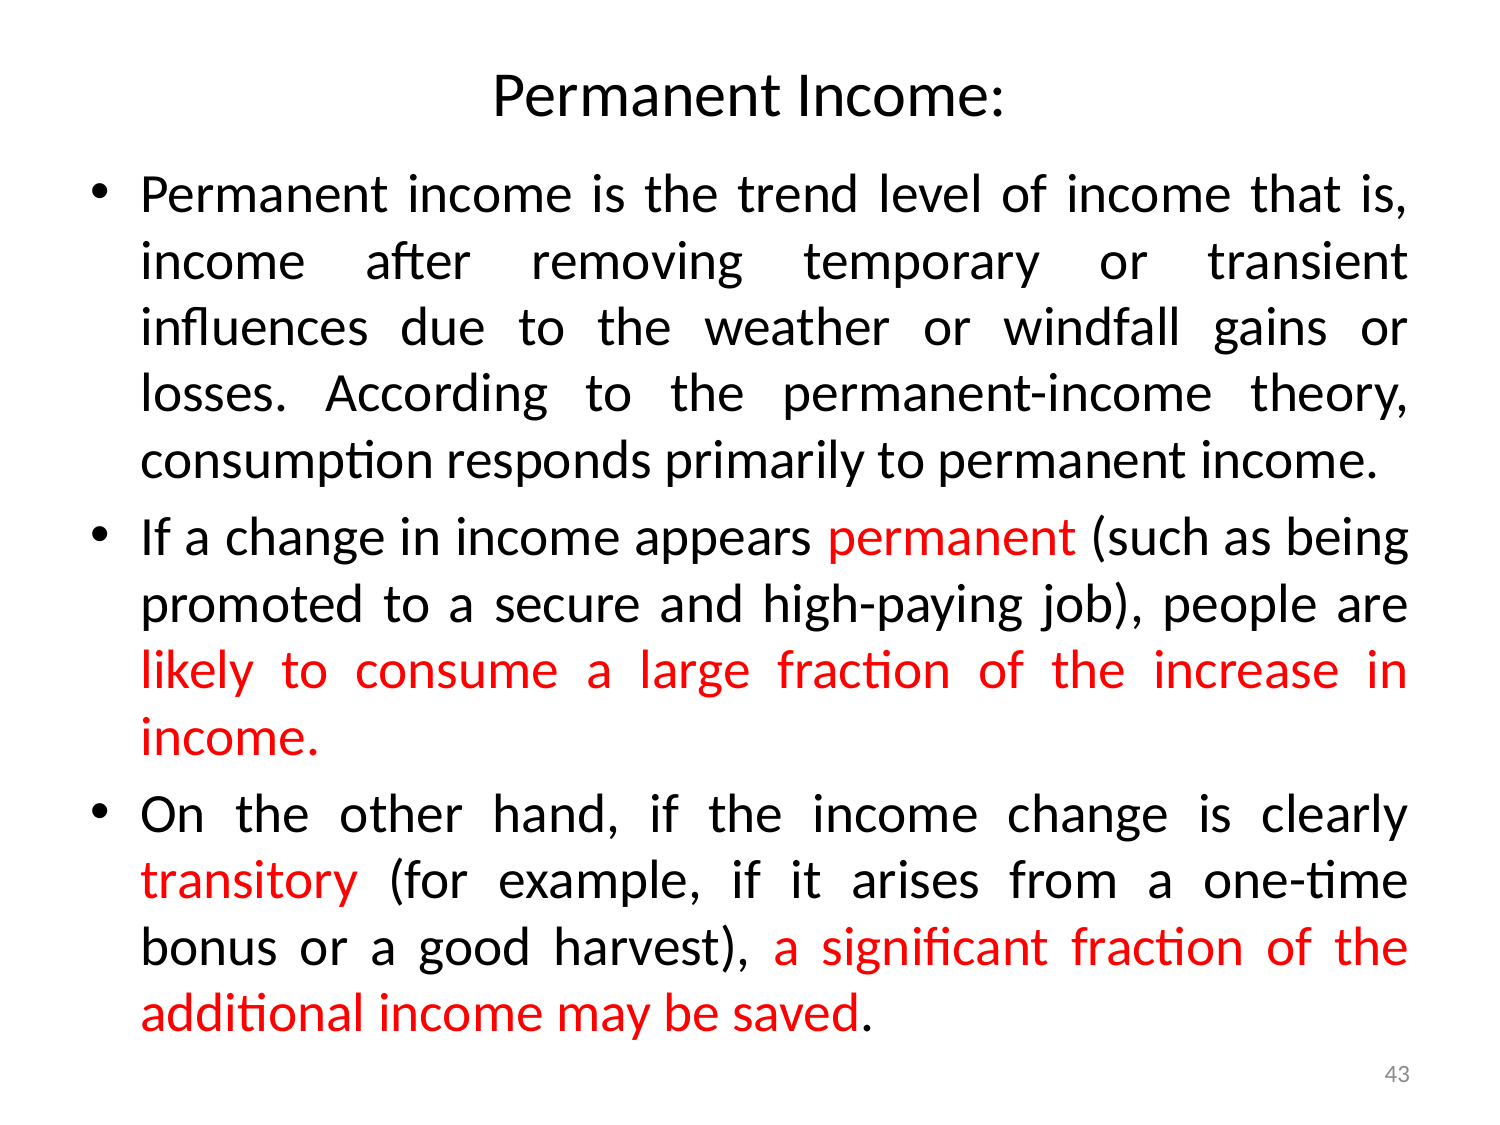

# Permanent Income:
Permanent income is the trend level of income that is, income after removing temporary or transient influences due to the weather or windfall gains or losses. According to the permanent-income theory, consumption responds primarily to permanent income.
If a change in income appears permanent (such as being promoted to a secure and high-paying job), people are likely to consume a large fraction of the increase in income.
On the other hand, if the income change is clearly transitory (for example, if it arises from a one-time bonus or a good harvest), a significant fraction of the additional income may be saved.

43